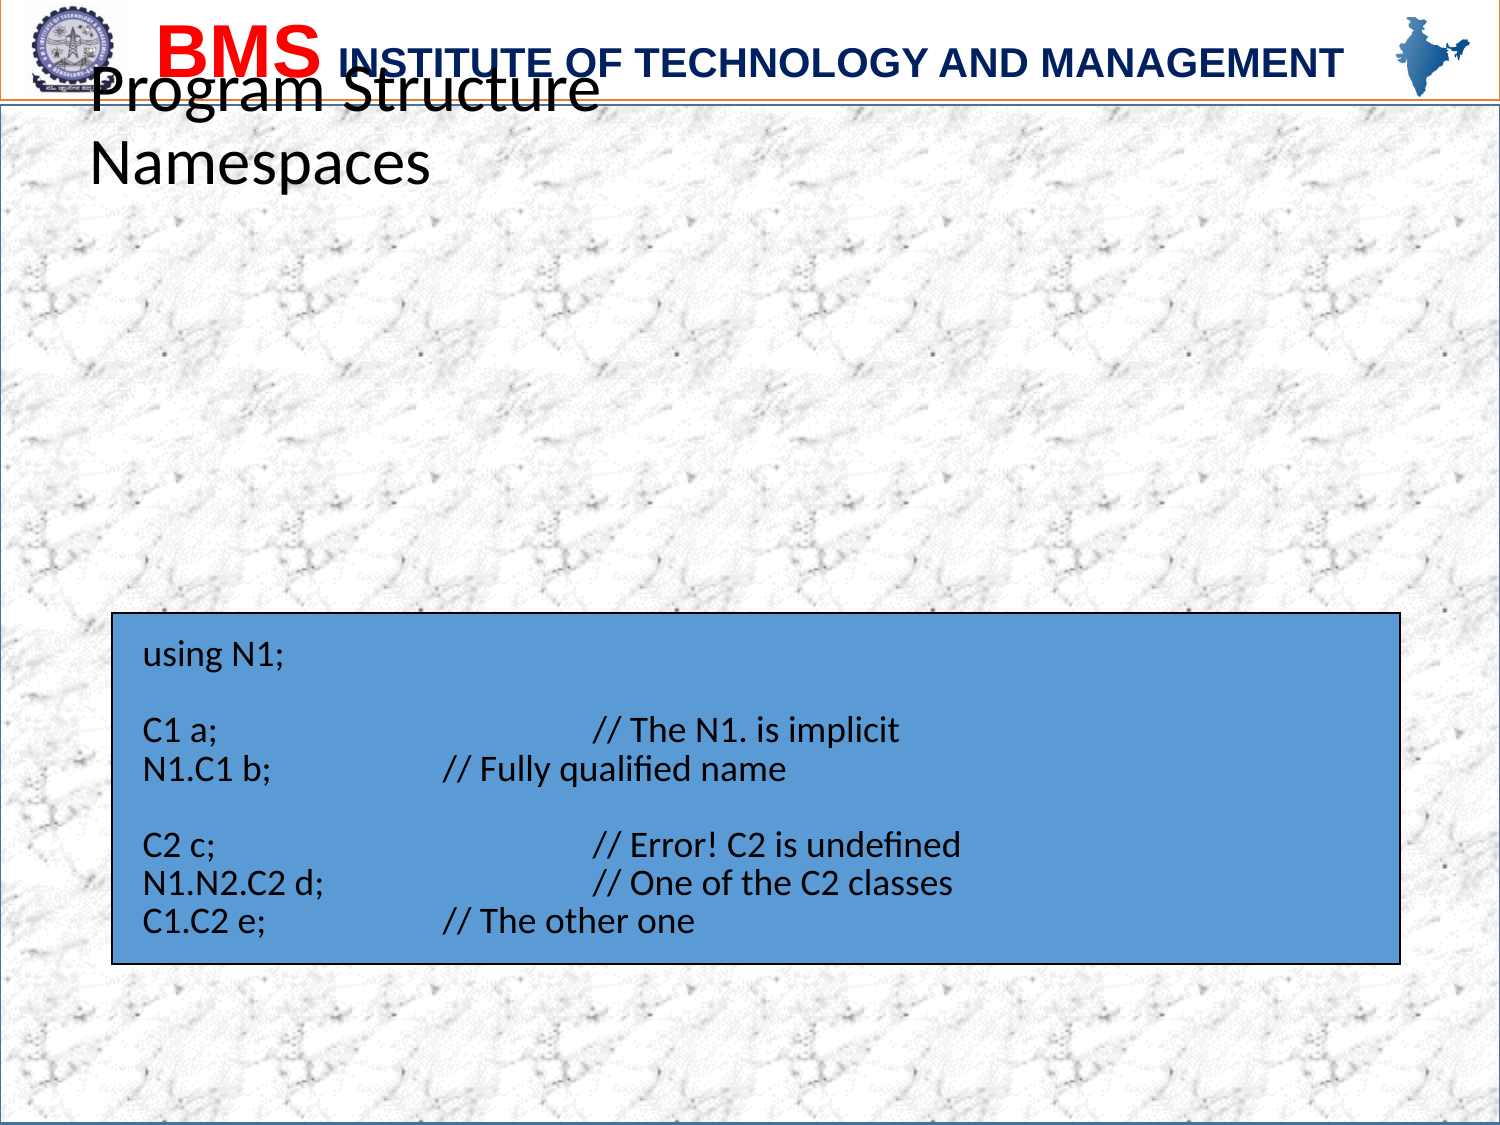

# Program Structure Namespaces
The using statement lets you use types without typing the fully qualified name
Can always use a fully qualified name
using N1;

C1 a;			// The N1. is implicit
N1.C1 b;		// Fully qualified name

C2 c;			// Error! C2 is undefined
N1.N2.C2 d;		// One of the C2 classes
C1.C2 e;		// The other one